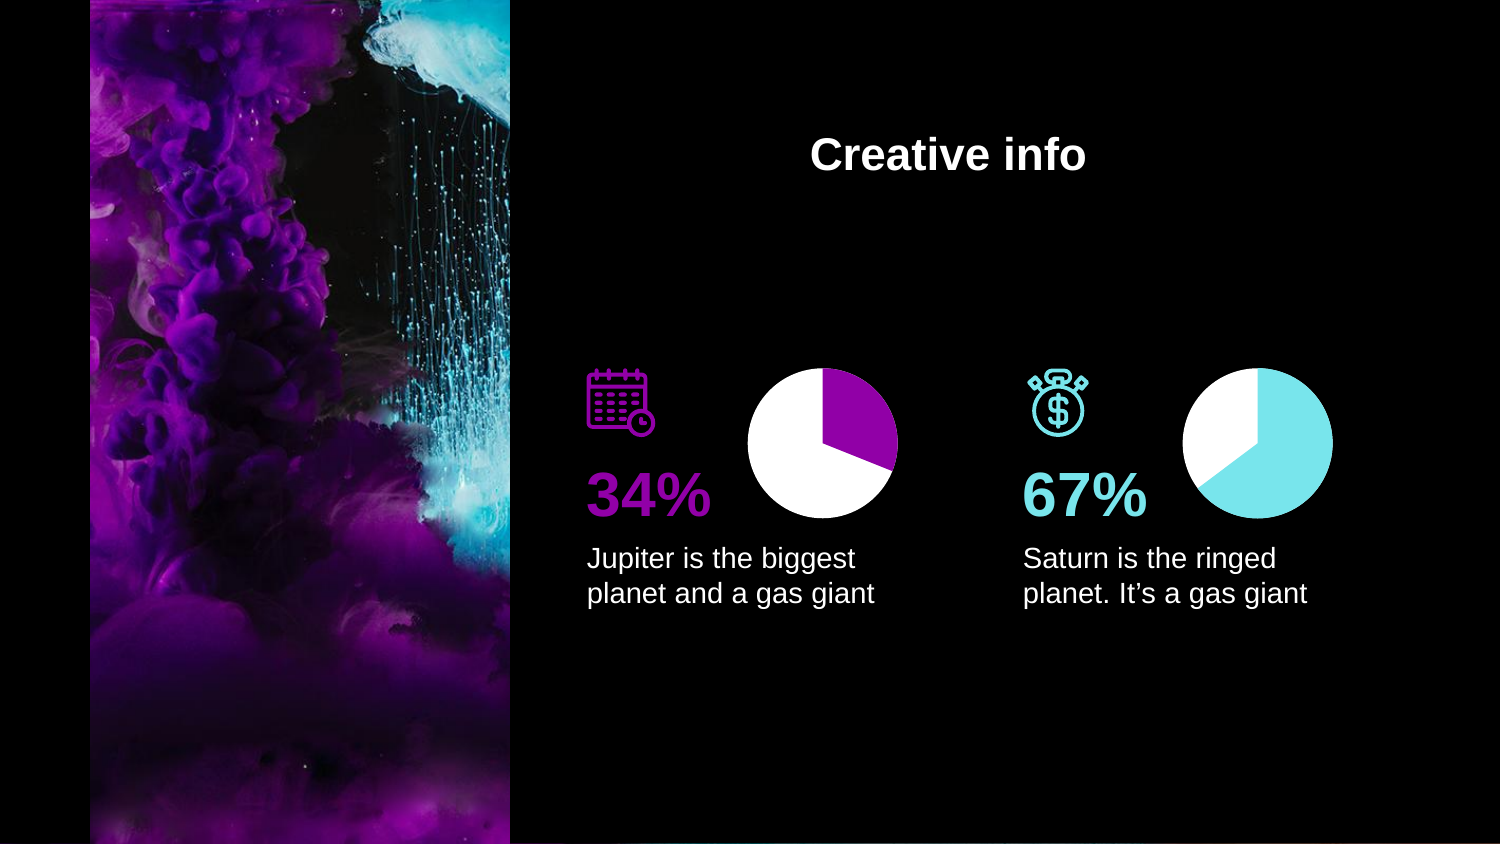

# Creative info

34%
67%
Jupiter is the biggest planet and a gas giant
Saturn is the ringed planet. It’s a gas giant